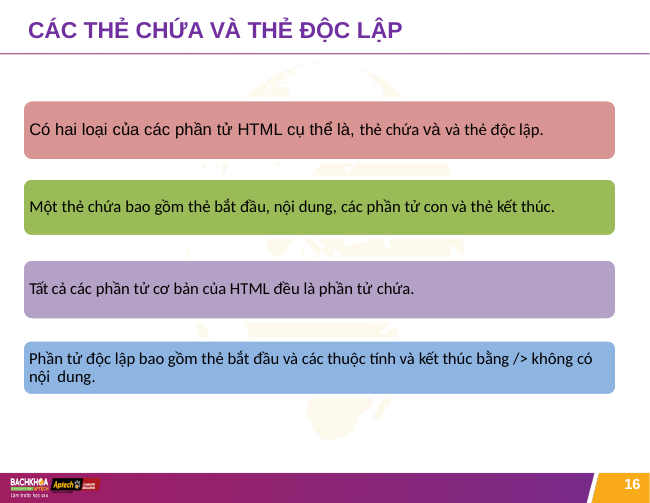

# CÁC THẺ CHỨA VÀ THẺ ĐỘC LẬP

Có hai loại của các phần tử HTML cụ thể là, thẻ chứa và và thẻ độc lập.

Một thẻ chứa bao gồm thẻ bắt đầu, nội dung, các phần tử con và thẻ kết thúc.

Tất cả các phần tử cơ bản của HTML đều là phần tử chứa.

Phần tử độc lập bao gồm thẻ bắt đầu và các thuộc tính và kết thúc bằng /> không có nội  dung.

16